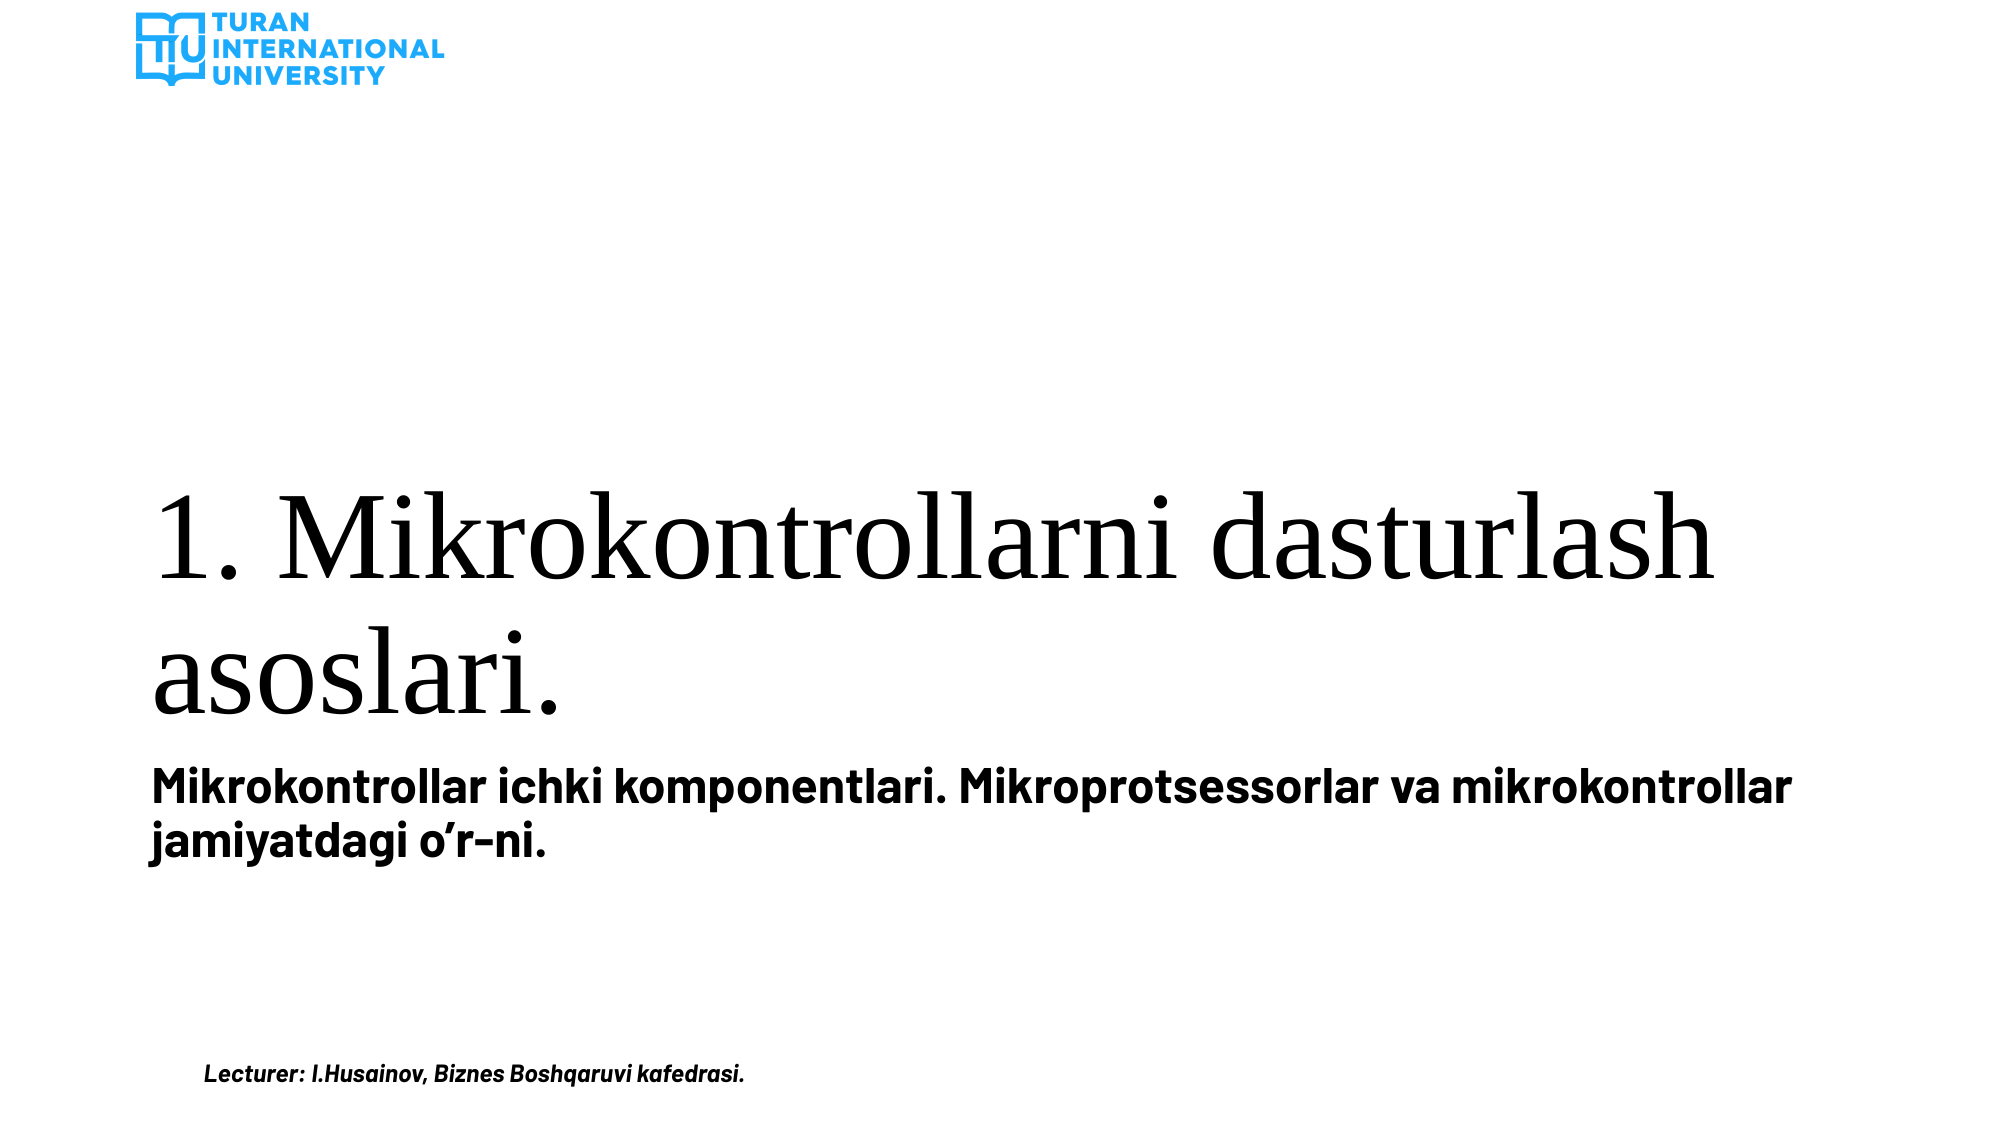

# 1. Mikrokontrollarni dasturlash asoslari.
Mikrokontrollar ichki komponentlari. Mikroprotsessorlar va mikrokontrollar jamiyatdagi o’r-ni.
Lecturer: I.Husainov, Biznes Boshqaruvi kafedrasi.